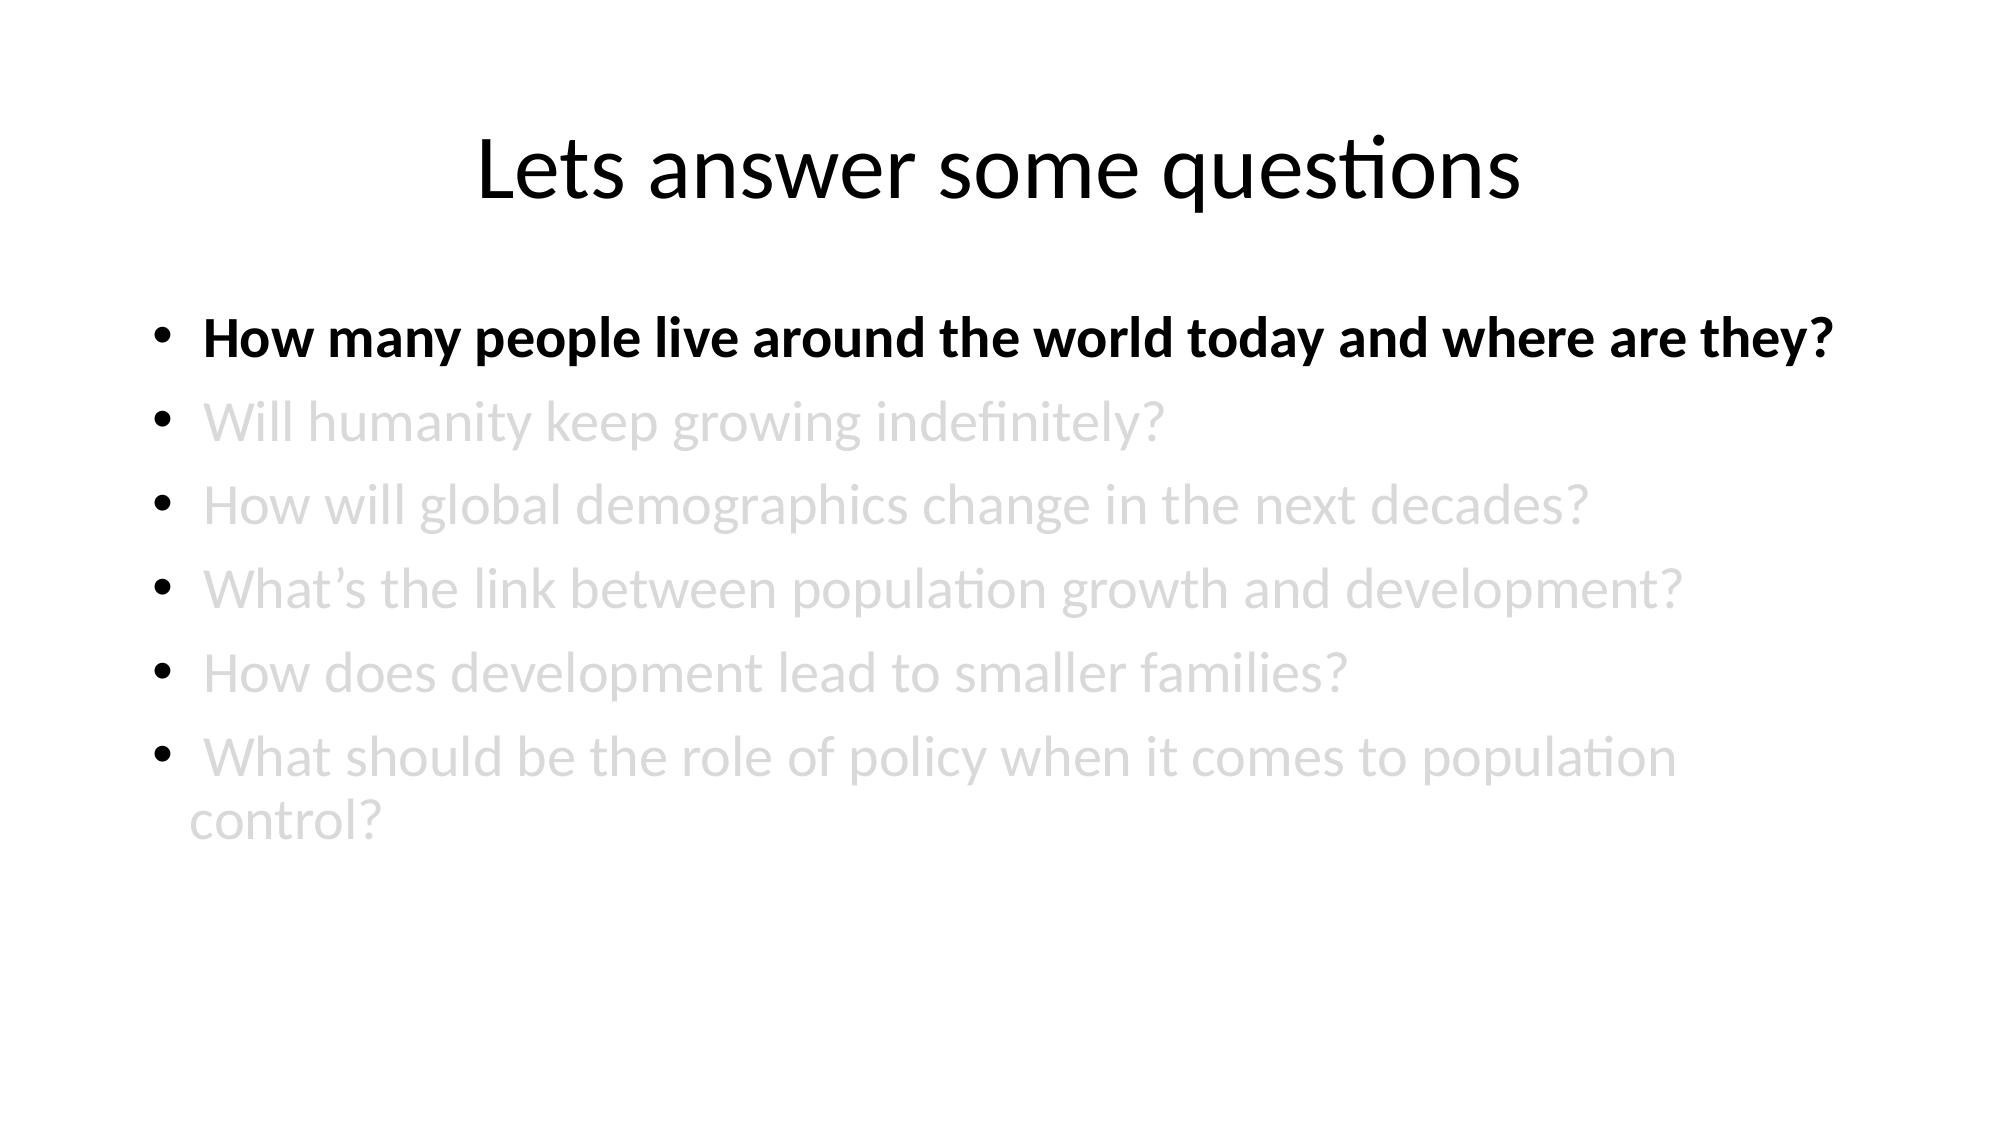

# Lets answer some questions
 How many people live around the world today and where are they?
 Will humanity keep growing indefinitely?
 How will global demographics change in the next decades?
 What’s the link between population growth and development?
 How does development lead to smaller families?
 What should be the role of policy when it comes to population control?